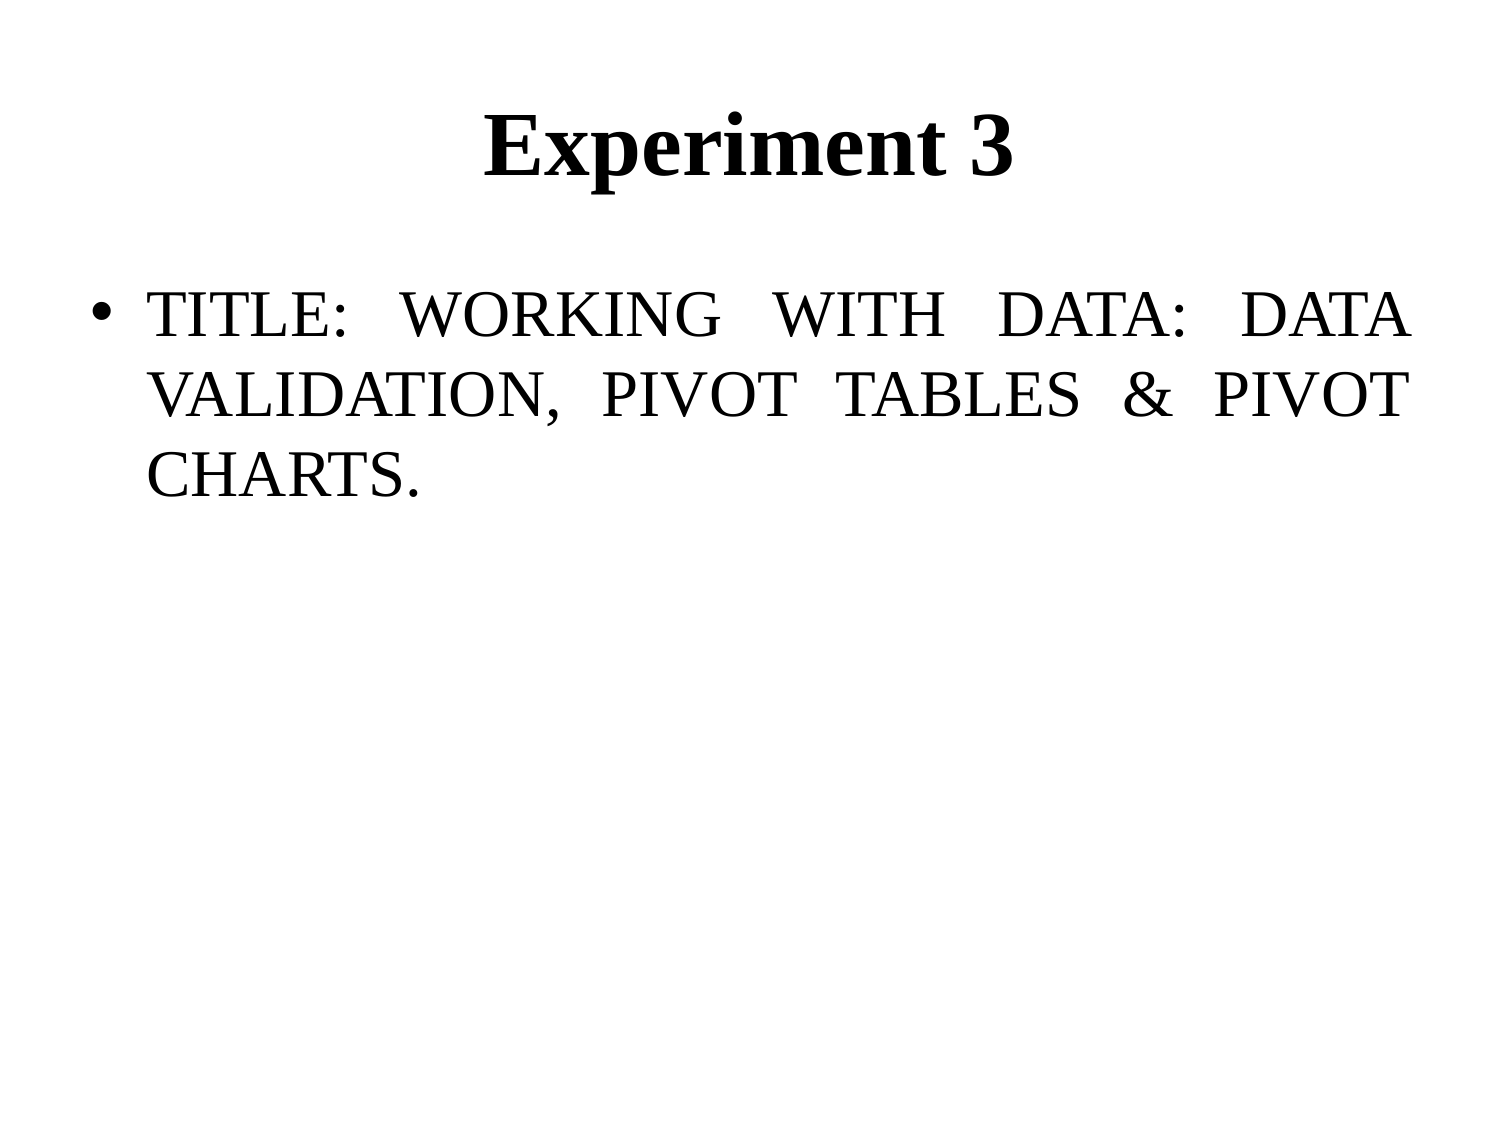

# Experiment 3
TITLE: WORKING WITH DATA: DATA VALIDATION, PIVOT TABLES & PIVOT CHARTS.